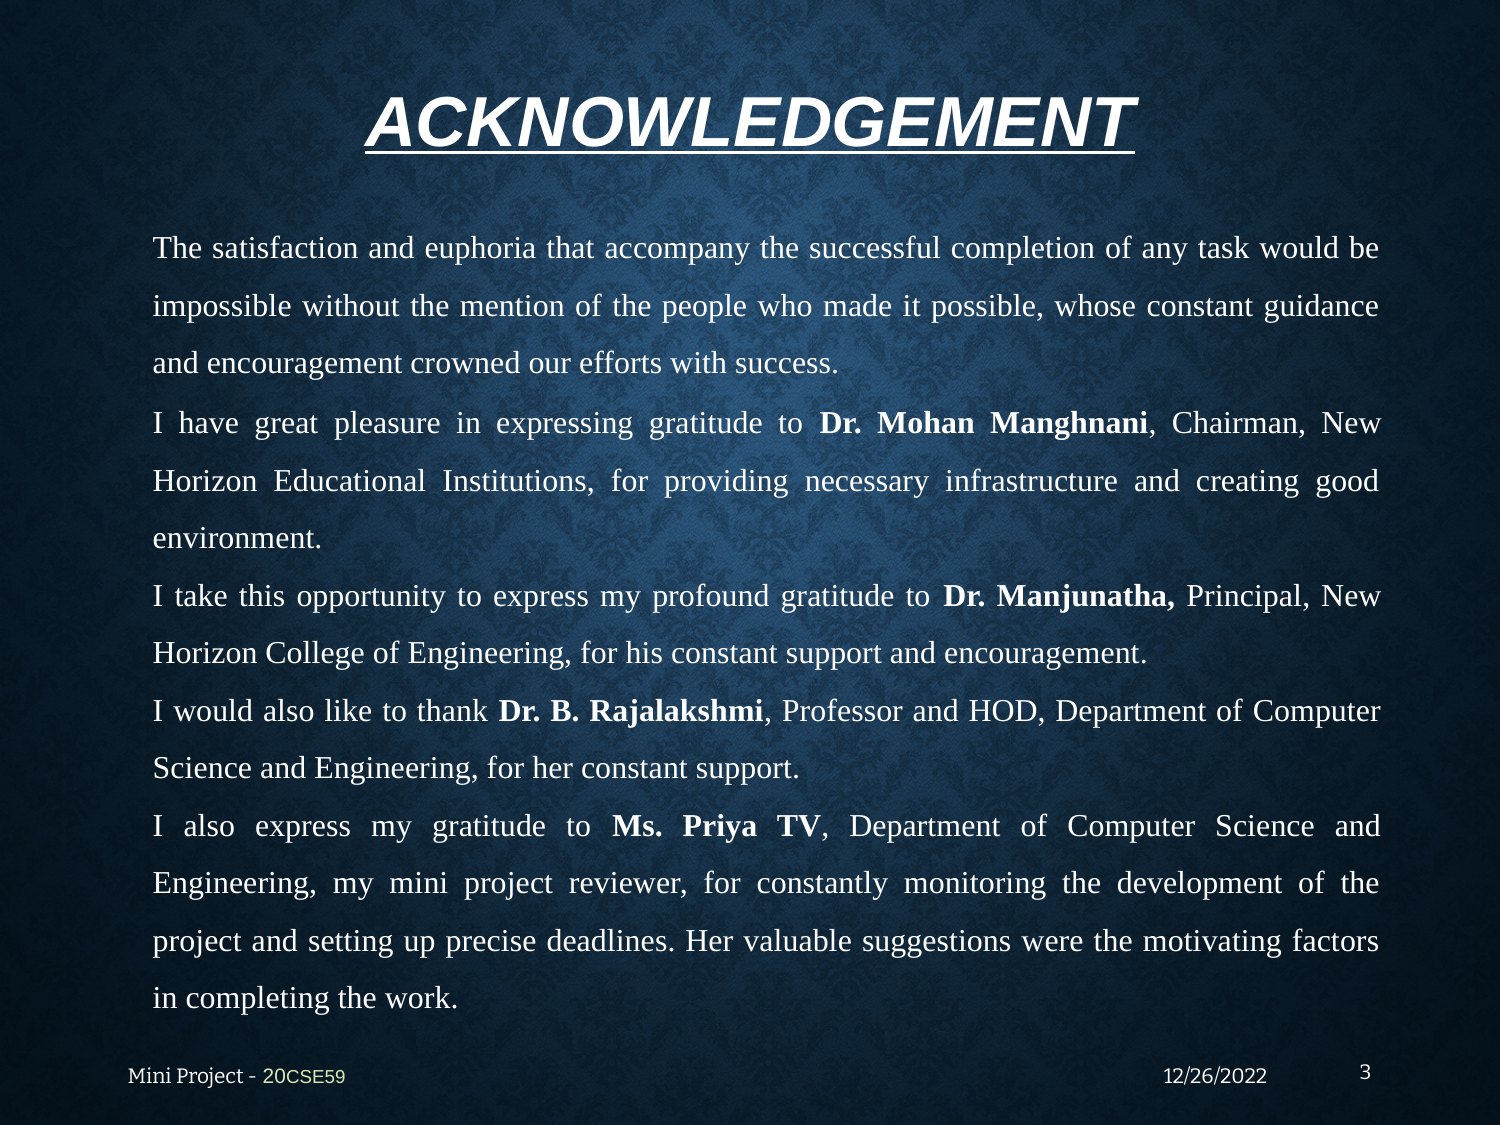

# Acknowledgement
The satisfaction and euphoria that accompany the successful completion of any task would be impossible without the mention of the people who made it possible, whose constant guidance and encouragement crowned our efforts with success.
I have great pleasure in expressing gratitude to Dr. Mohan Manghnani, Chairman, New Horizon Educational Institutions, for providing necessary infrastructure and creating good environment.
I take this opportunity to express my profound gratitude to Dr. Manjunatha, Principal, New Horizon College of Engineering, for his constant support and encouragement.
I would also like to thank Dr. B. Rajalakshmi, Professor and HOD, Department of Computer Science and Engineering, for her constant support.
I also express my gratitude to Ms. Priya TV, Department of Computer Science and Engineering, my mini project reviewer, for constantly monitoring the development of the project and setting up precise deadlines. Her valuable suggestions were the motivating factors in completing the work.
Mini Project - 20CSE59
12/26/2022
3